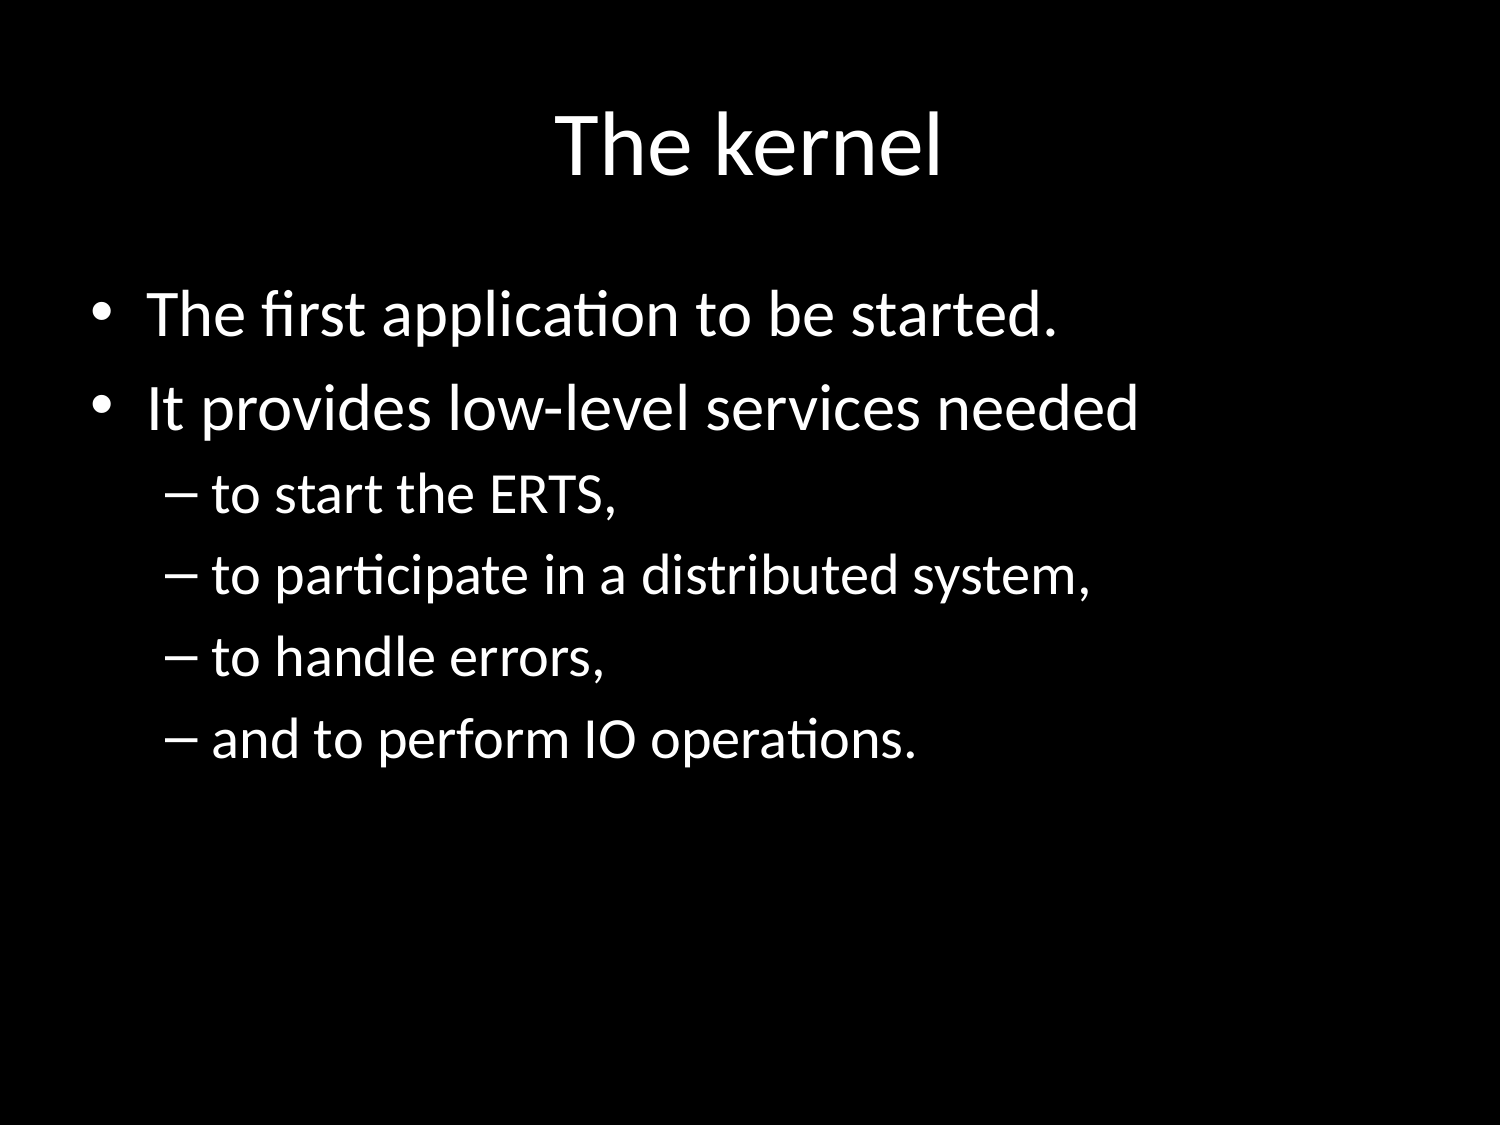

# The kernel
The first application to be started.
It provides low-level services needed
to start the ERTS,
to participate in a distributed system,
to handle errors,
and to perform IO operations.